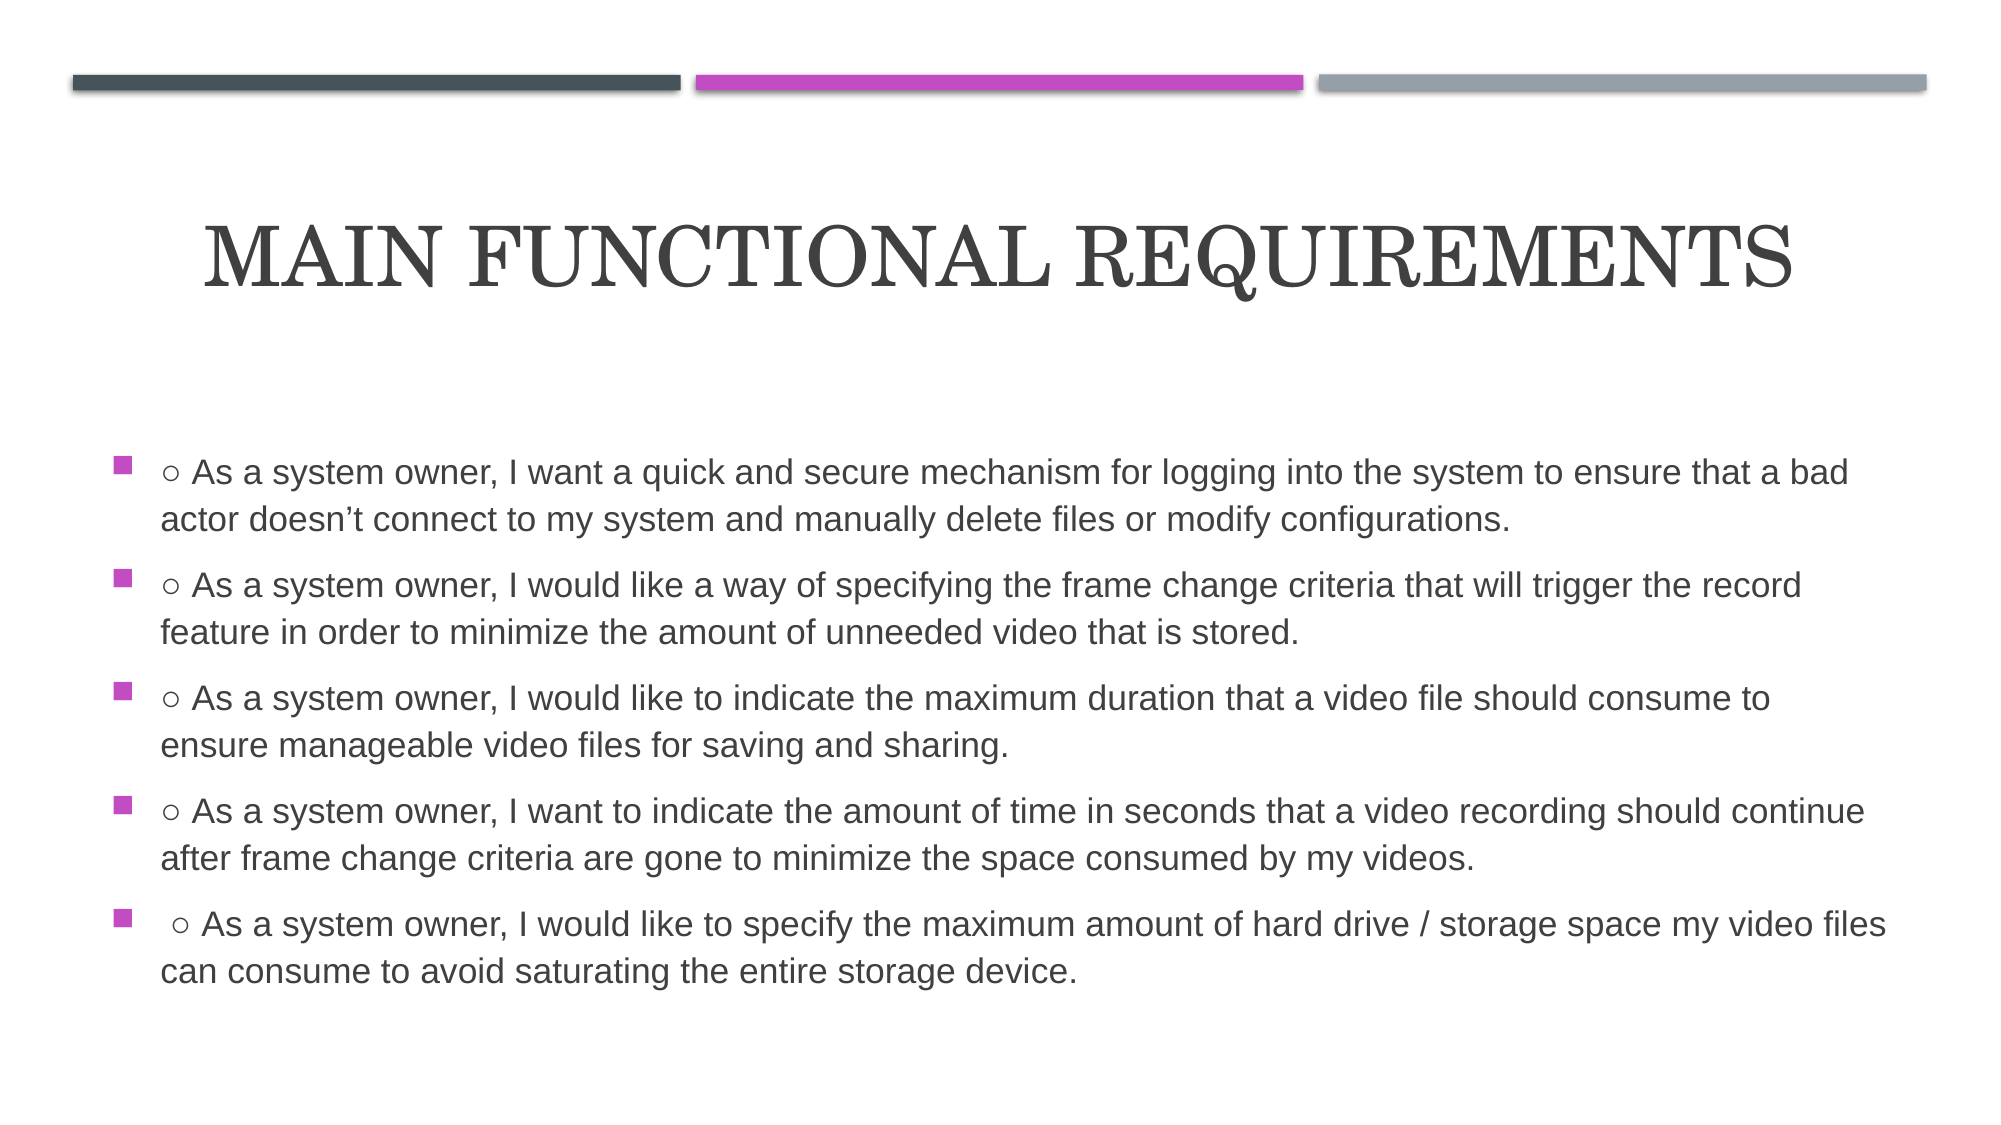

# Main functional requirements
○ As a system owner, I want a quick and secure mechanism for logging into the system to ensure that a bad actor doesn’t connect to my system and manually delete files or modify configurations.
○ As a system owner, I would like a way of specifying the frame change criteria that will trigger the record feature in order to minimize the amount of unneeded video that is stored.
○ As a system owner, I would like to indicate the maximum duration that a video file should consume to ensure manageable video files for saving and sharing.
○ As a system owner, I want to indicate the amount of time in seconds that a video recording should continue after frame change criteria are gone to minimize the space consumed by my videos.
 ○ As a system owner, I would like to specify the maximum amount of hard drive / storage space my video files can consume to avoid saturating the entire storage device.